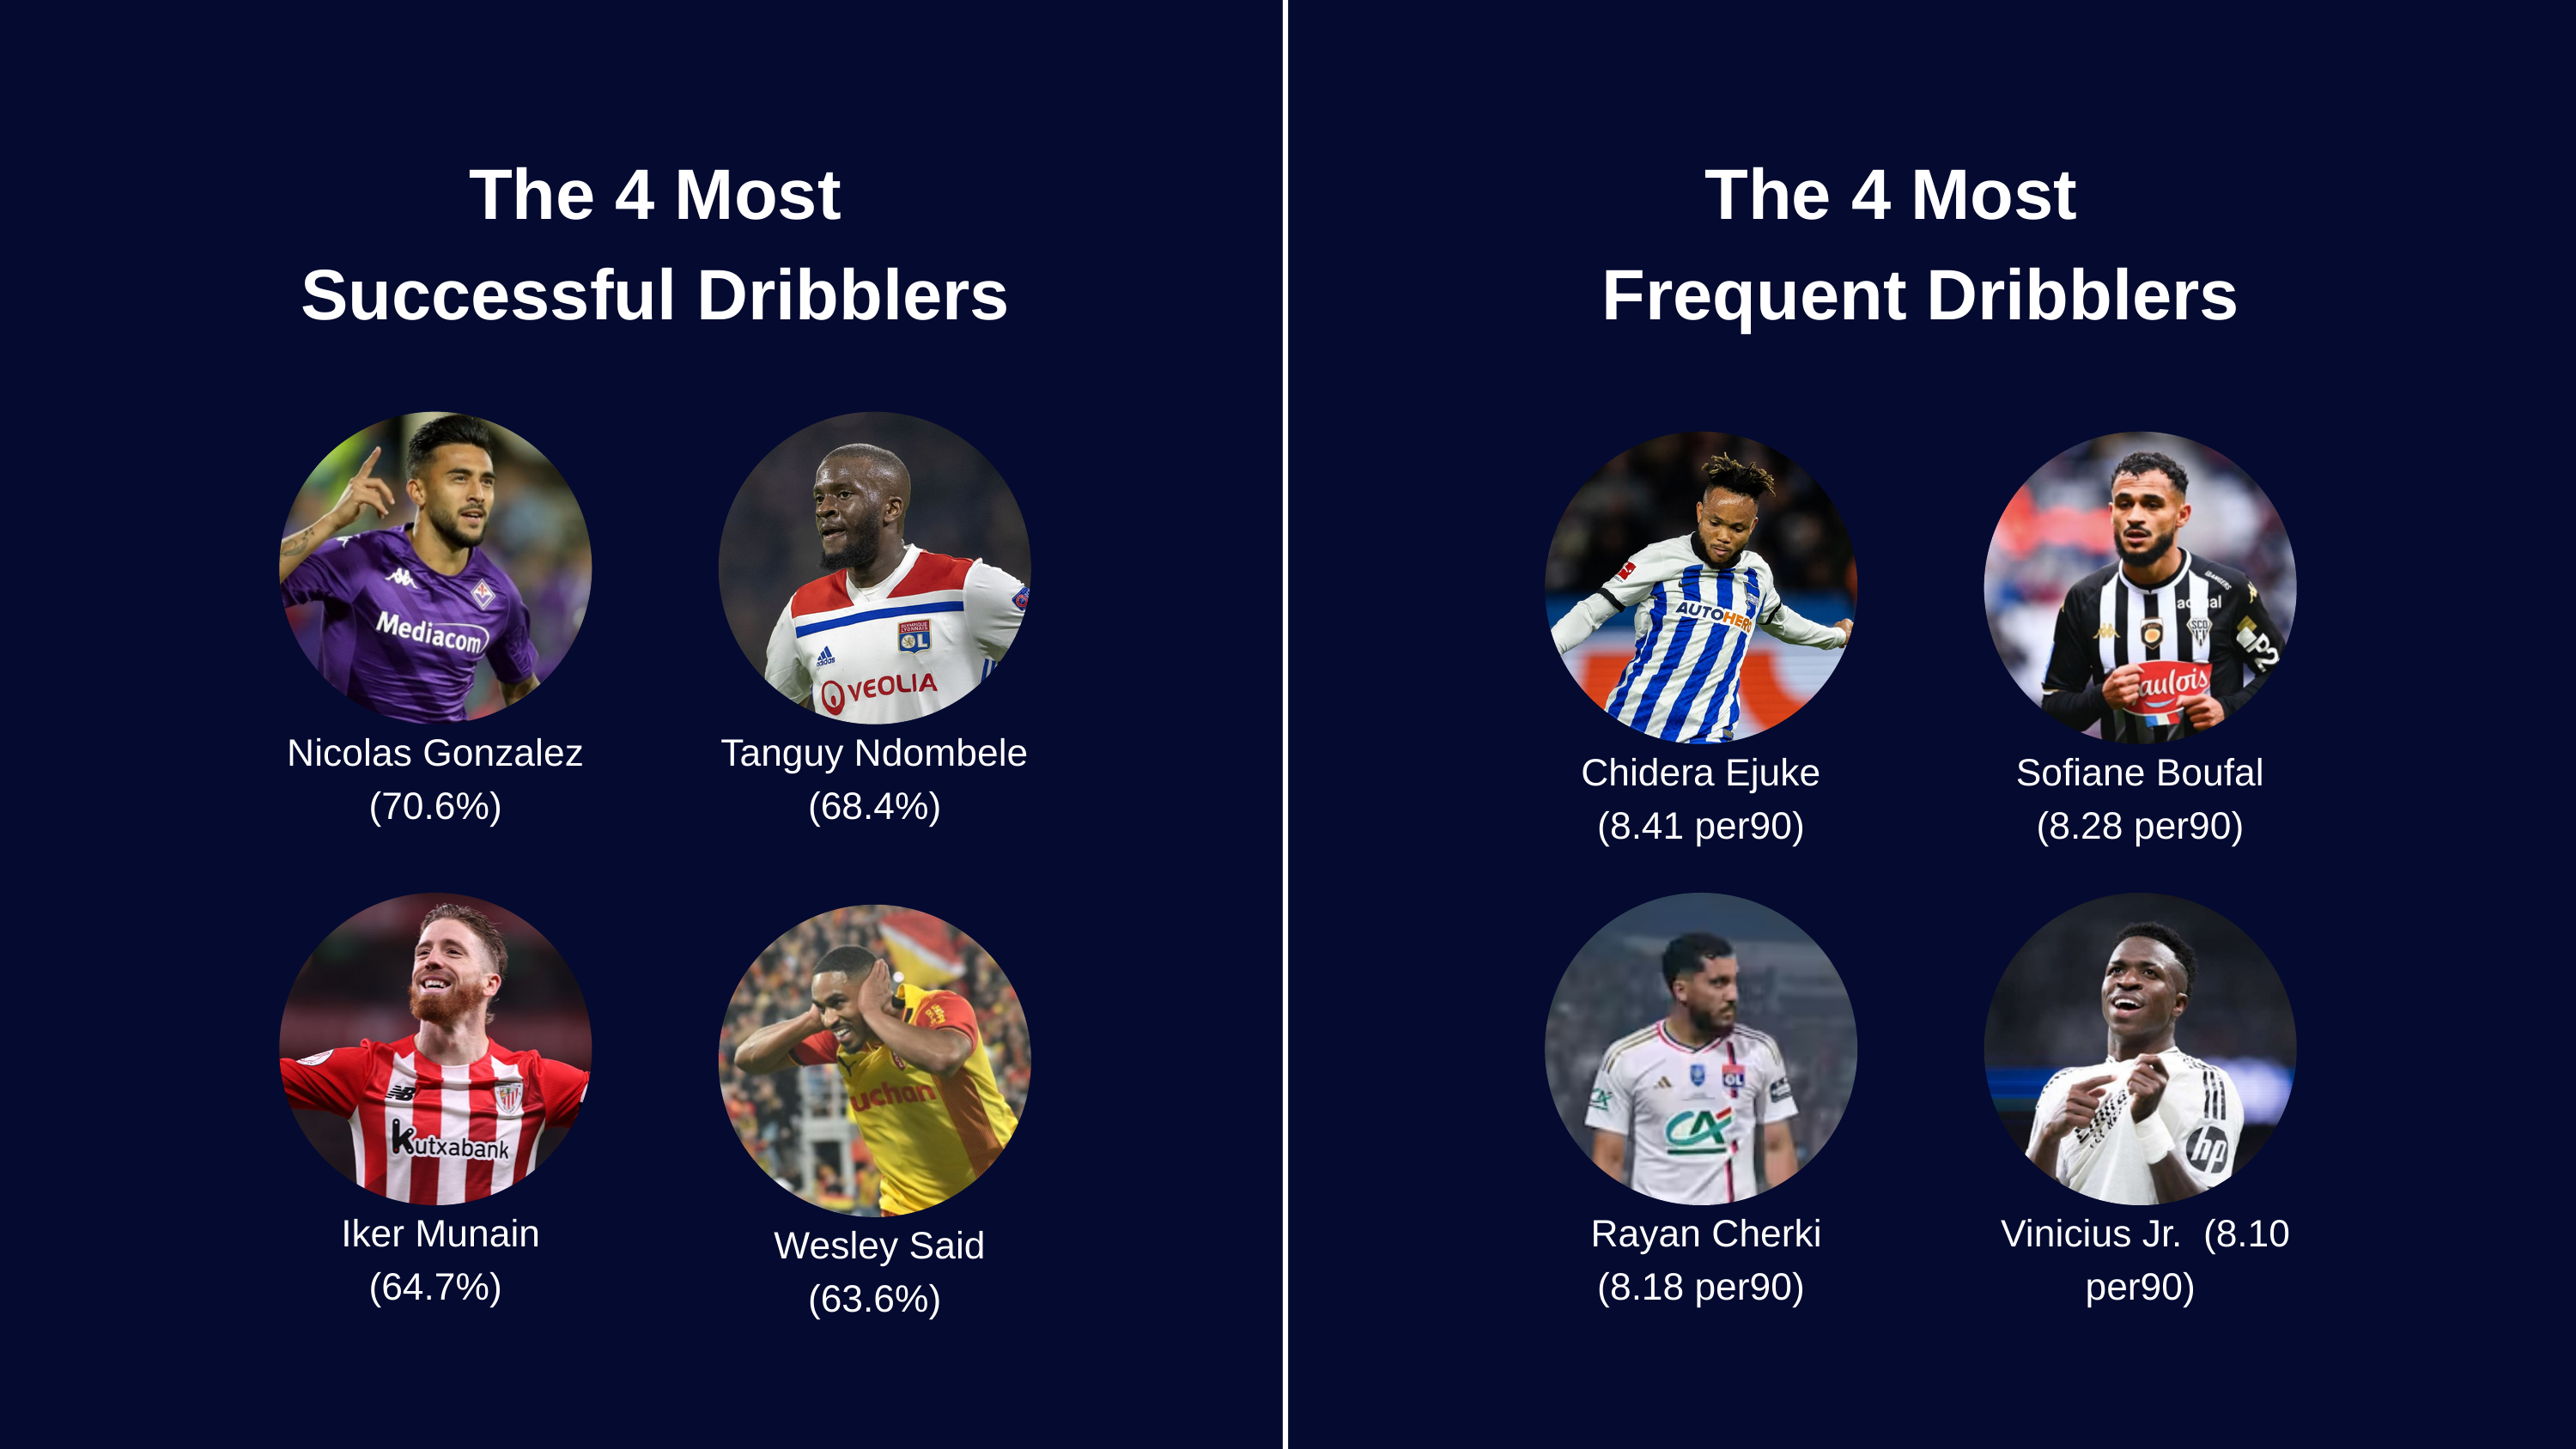

The 4 Most Successful Dribblers
The 4 Most    Frequent Dribblers

Nicolas Gonzalez (70.6%)

Tanguy Ndombele (68.4%)

Chidera Ejuke (8.41 per90)

Sofiane Boufal (8.28 per90)

 Iker Munain (64.7%)

 Rayan Cherki (8.18 per90)

 Vinicius Jr.  (8.10 per90)

 Wesley Said (63.6%)